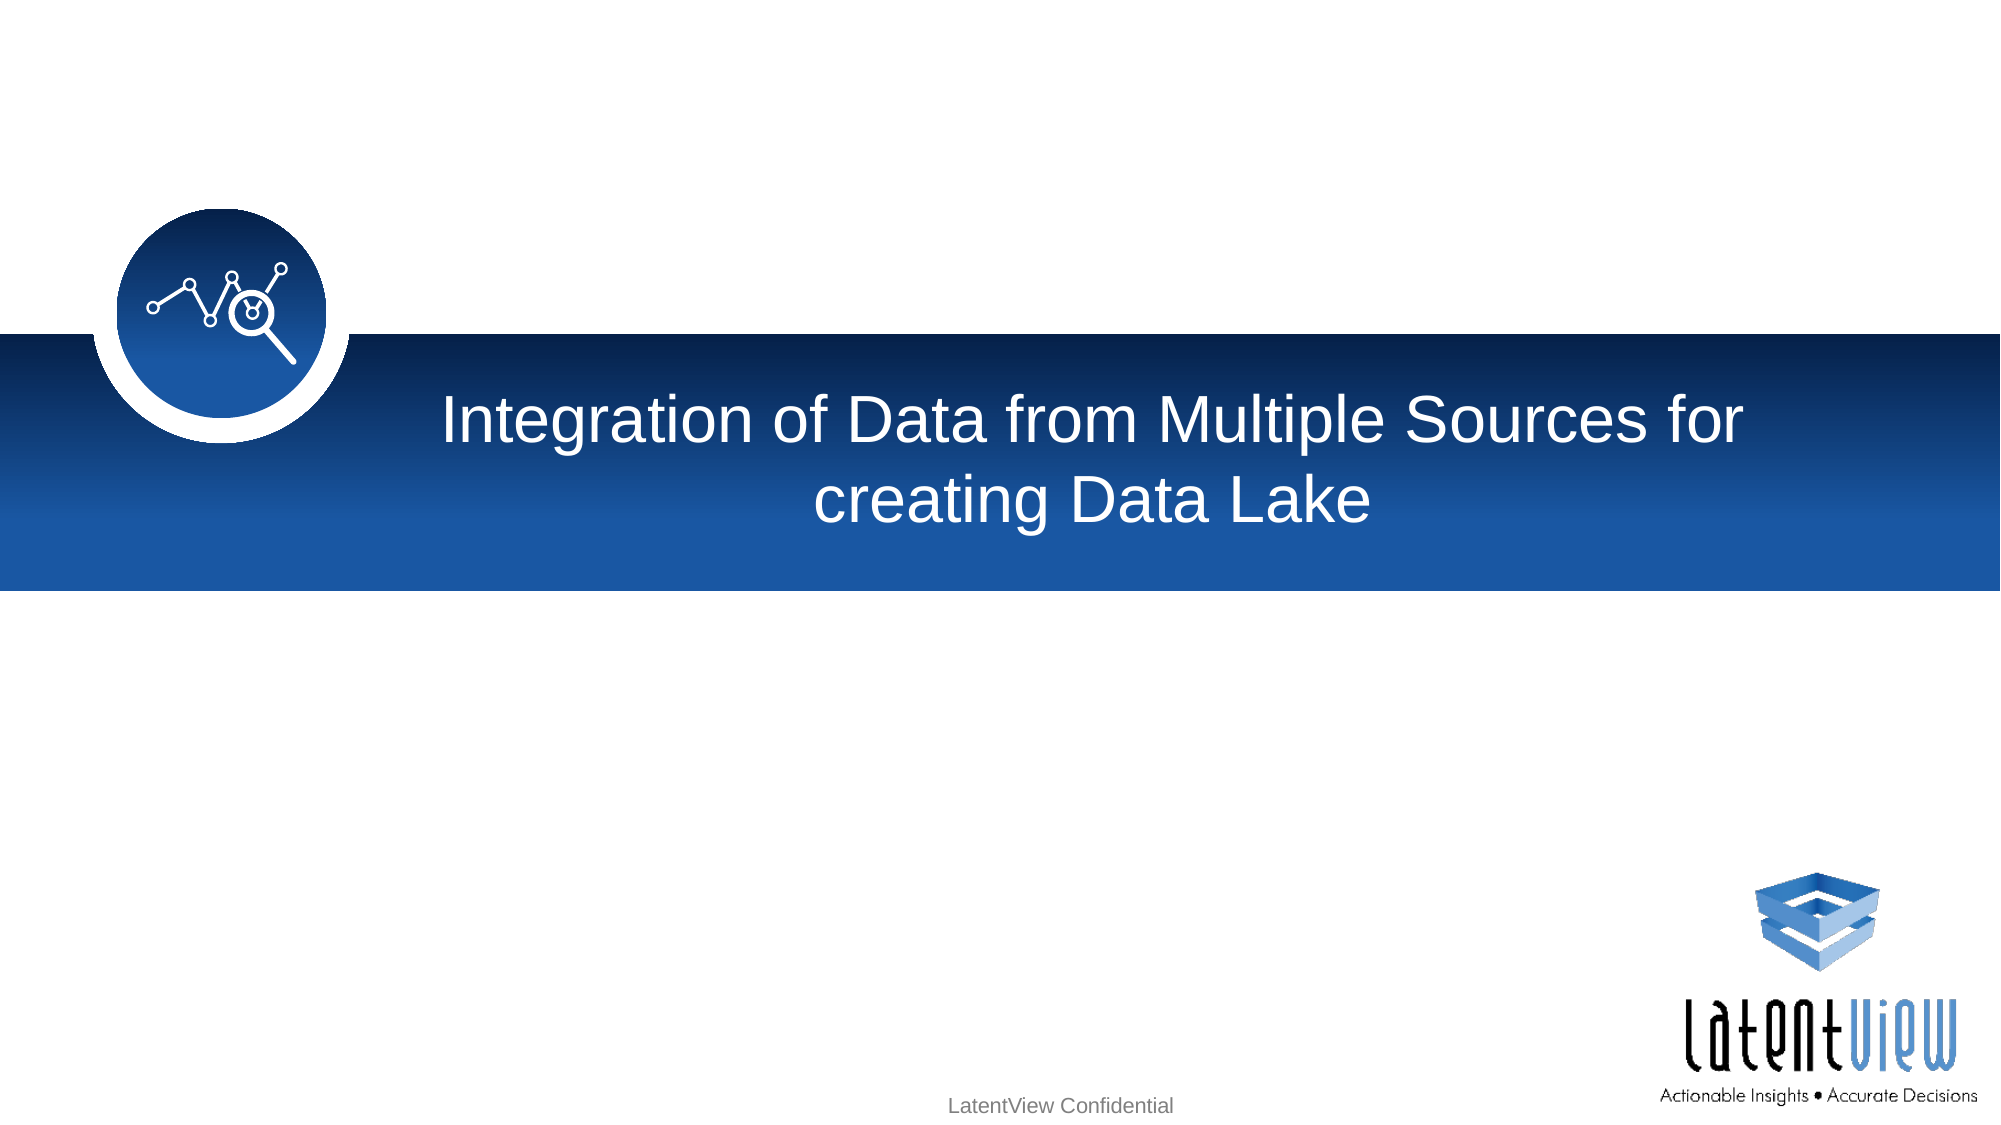

Integration of Data from Multiple Sources for creating Data Lake
LatentView Confidential